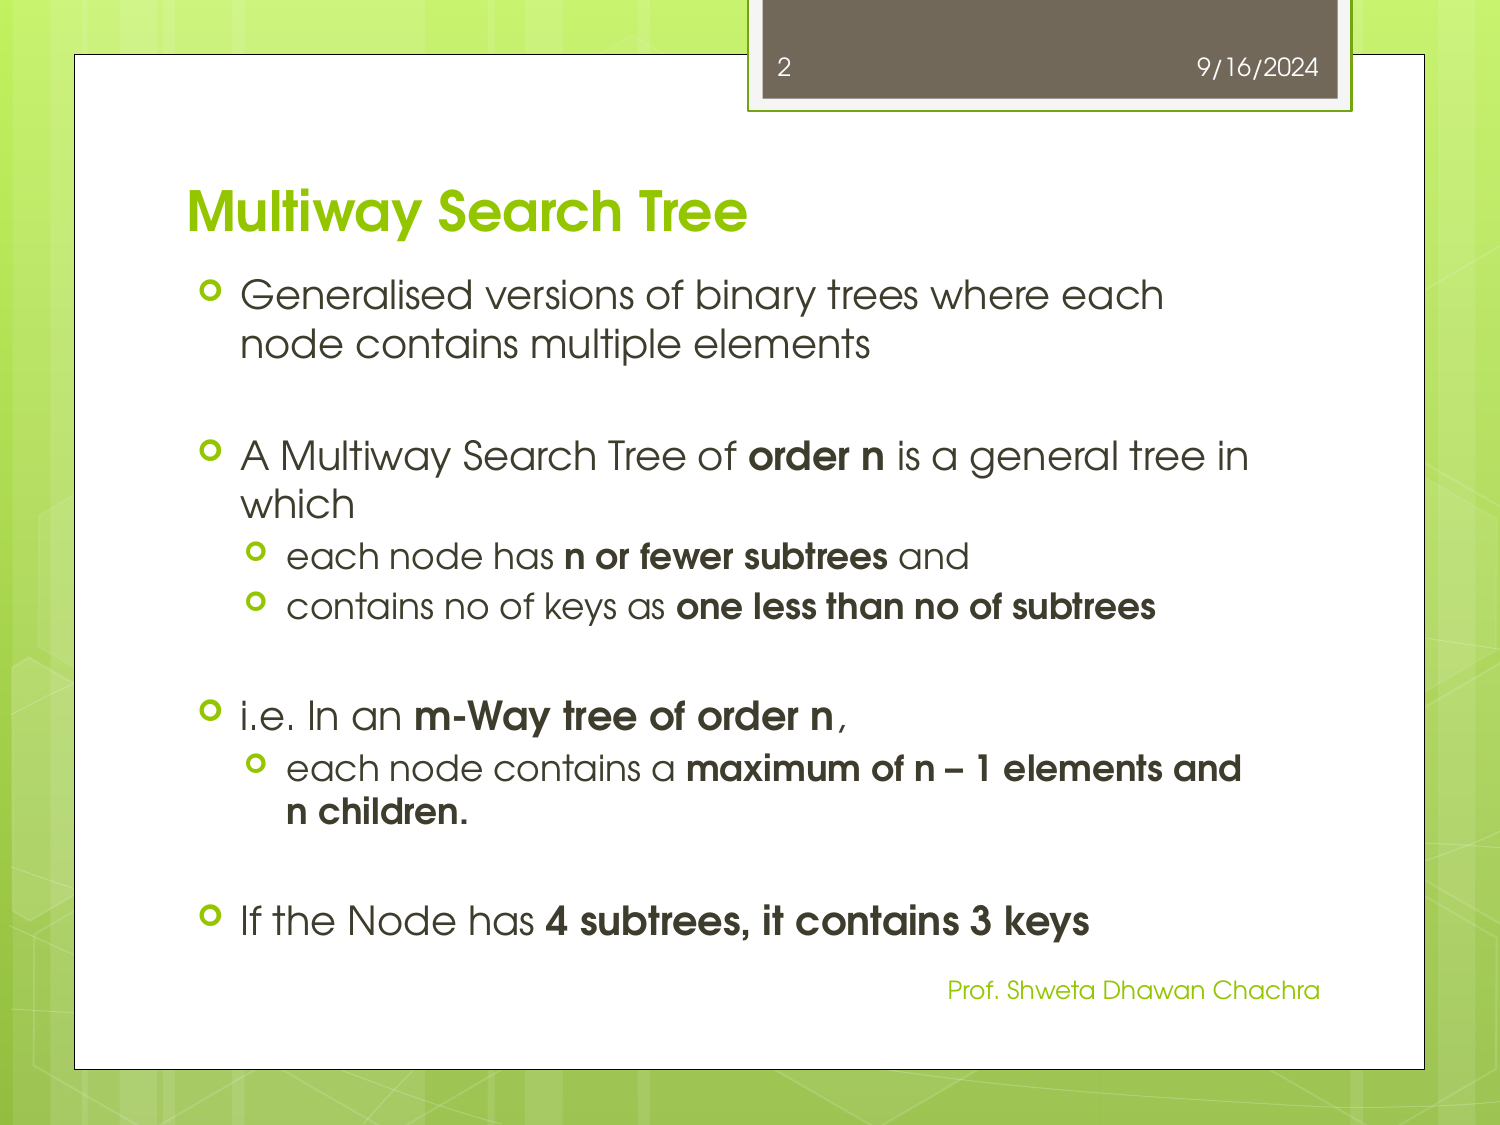

2
9/16/2024
# Multiway Search Tree
Generalised versions of binary trees where each node contains multiple elements

A Multiway Search Tree of order n is a general tree in which
each node has n or fewer subtrees and
contains no of keys as one less than no of subtrees

i.e. In an m-Way tree of order n,
each node contains a maximum of n – 1 elements and n children.

If the Node has 4 subtrees, it contains 3 keys

Prof. Shweta Dhawan Chachra